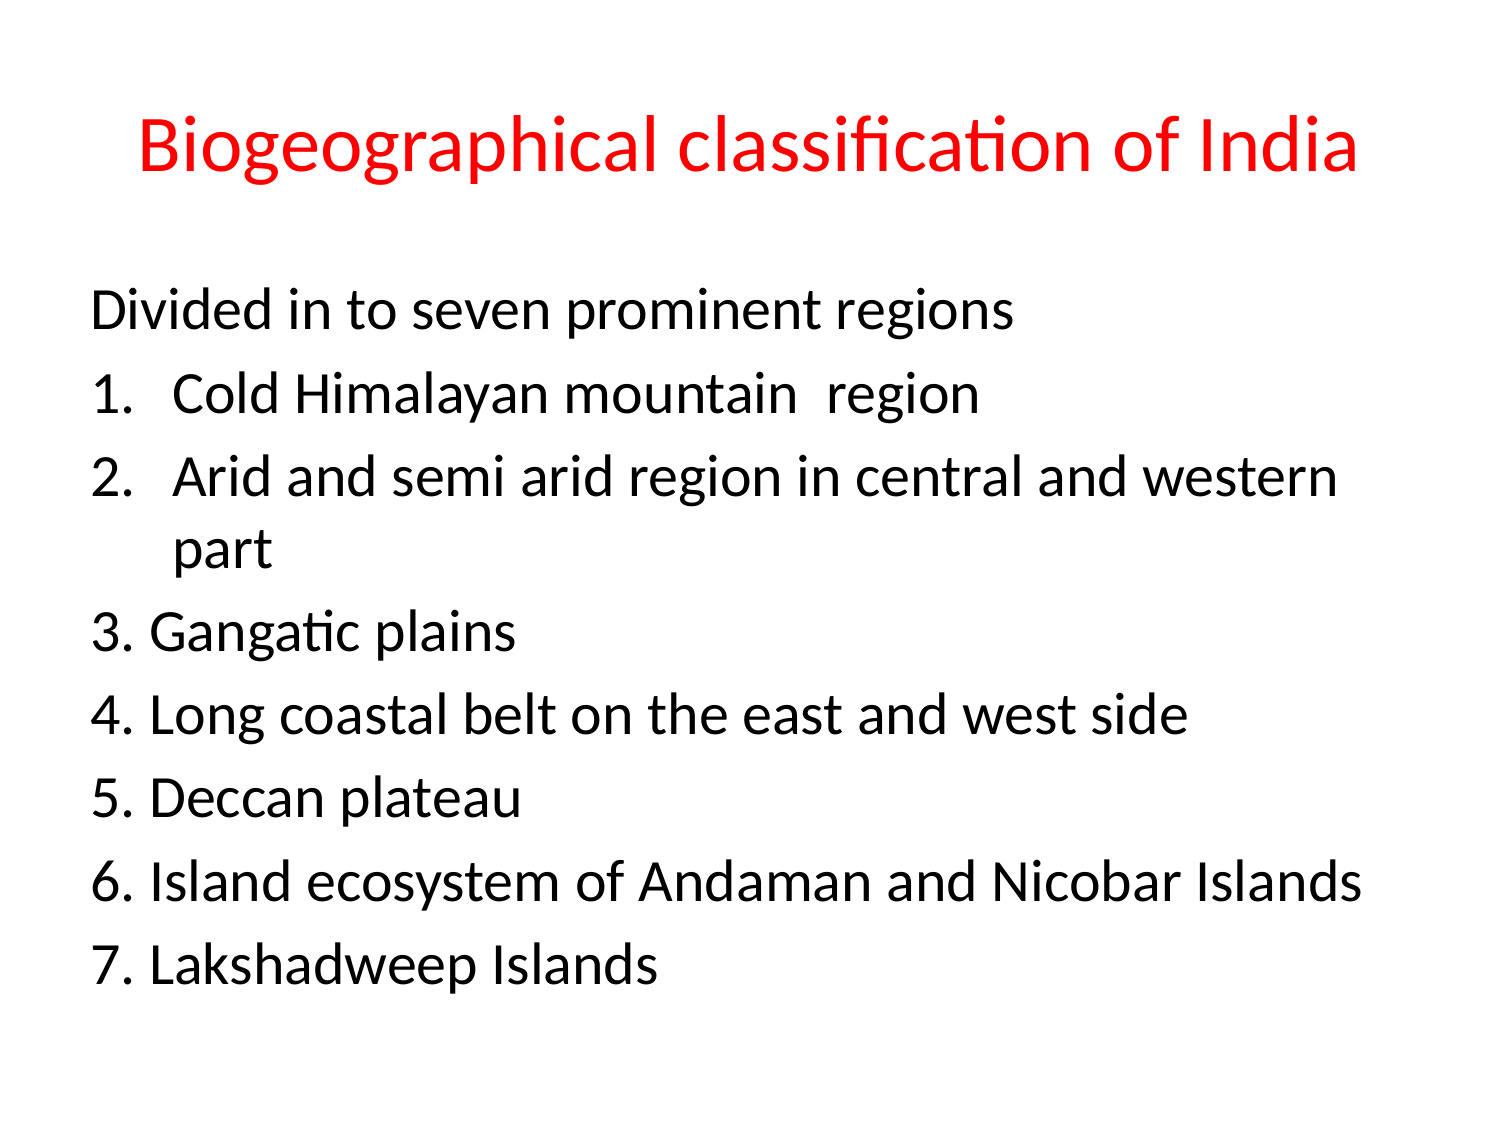

# Biogeographical classification of India
Divided in to seven prominent regions
Cold Himalayan mountain  region
Arid and semi arid region in central and western part
3. Gangatic plains
4. Long coastal belt on the east and west side
5. Deccan plateau
6. Island ecosystem of Andaman and Nicobar Islands
7. Lakshadweep Islands